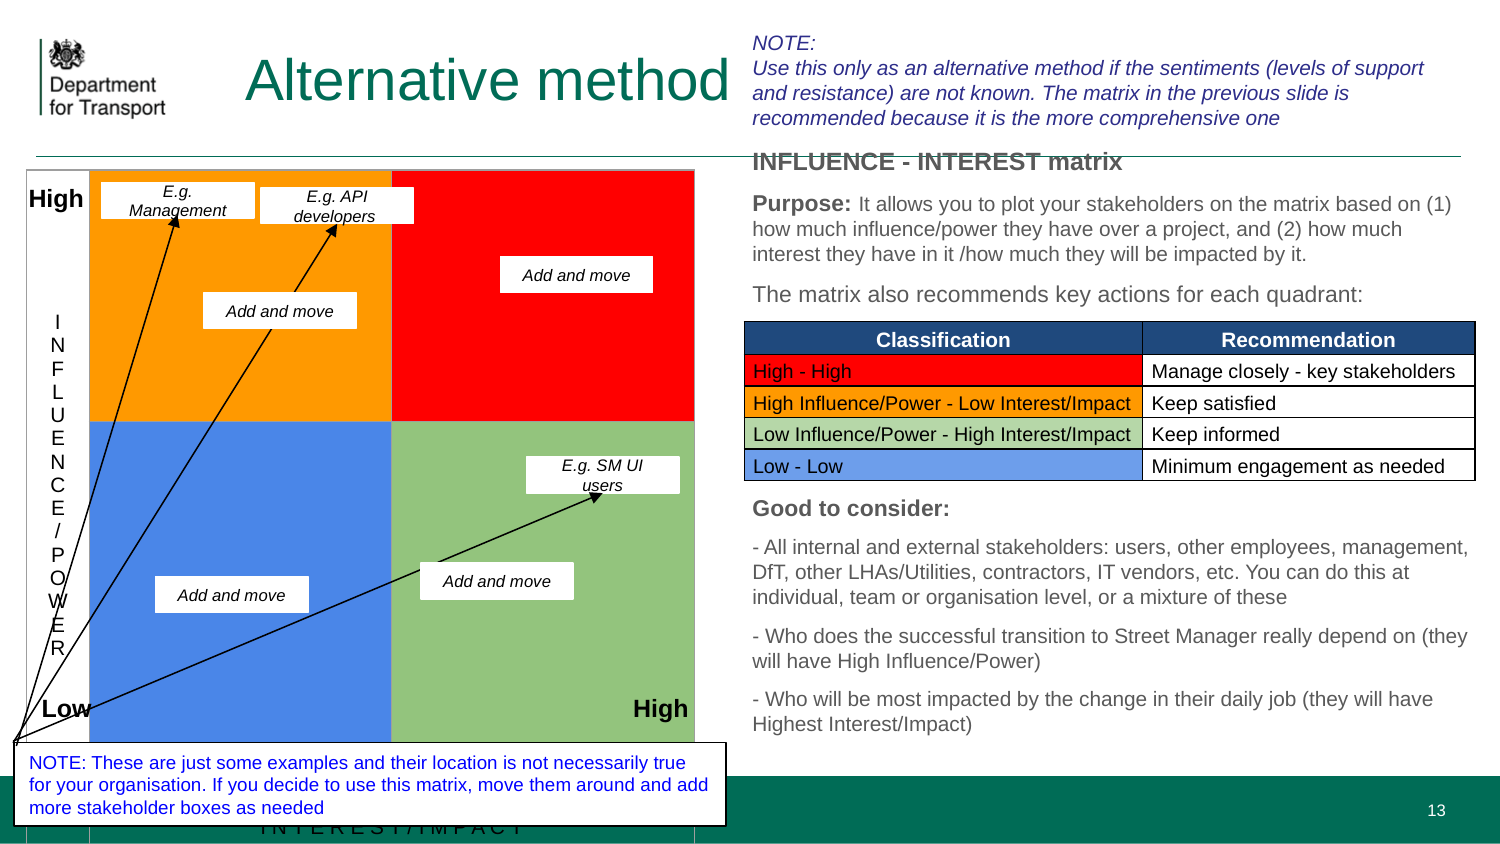

NOTE:
Use this only as an alternative method if the sentiments (levels of support and resistance) are not known. The matrix in the previous slide is recommended because it is the more comprehensive one
# Alternative method
INFLUENCE - INTEREST matrix
Purpose: It allows you to plot your stakeholders on the matrix based on (1) how much influence/power they have over a project, and (2) how much interest they have in it /how much they will be impacted by it.
The matrix also recommends key actions for each quadrant:

Good to consider:
- All internal and external stakeholders: users, other employees, management, DfT, other LHAs/Utilities, contractors, IT vendors, etc. You can do this at individual, team or organisation level, or a mixture of these
- Who does the successful transition to Street Manager really depend on (they will have High Influence/Power)
- Who will be most impacted by the change in their daily job (they will have Highest Interest/Impact)
High
| I N F L U E N C E / P O W E R |  |  |
| --- | --- | --- |
|  |  |  |
|  | I N T E R E S T / I M P A C T |  |
E.g. Management
E.g. API developers
Add and move
Add and move
| Classification | Recommendation |
| --- | --- |
| High - High | Manage closely - key stakeholders |
| High Influence/Power - Low Interest/Impact | Keep satisfied |
| Low Influence/Power - High Interest/Impact | Keep informed |
| Low - Low | Minimum engagement as needed |
E.g. SM UI users
Add and move
Add and move
Low
High
NOTE: These are just some examples and their location is not necessarily true for your organisation. If you decide to use this matrix, move them around and add more stakeholder boxes as needed